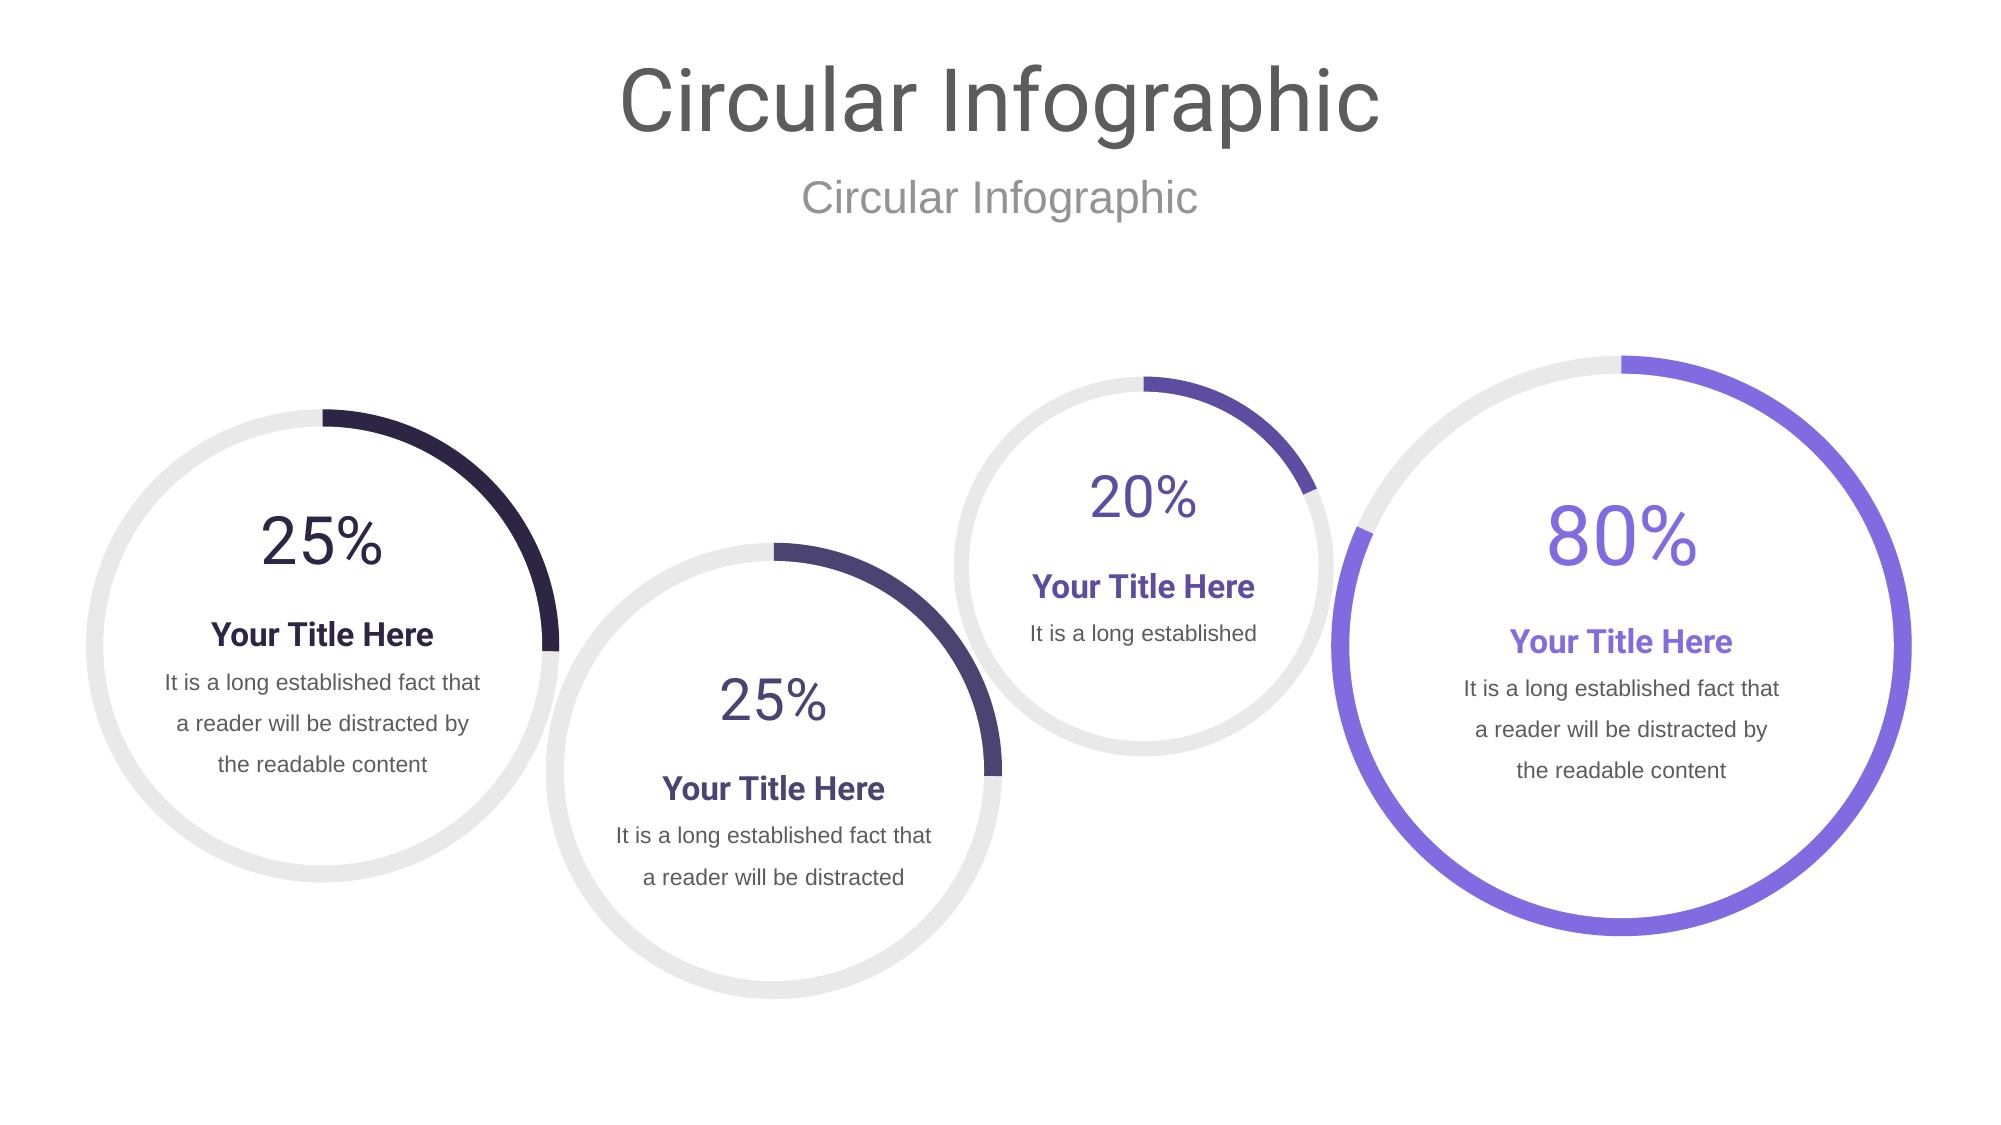

# Circular Infographic
Circular Infographic

20%
80%
25%
Your Title Here
It is a long established

Your Title Here
It is a long established fact that a reader will be distracted by the readable content
Your Title Here
It is a long established fact that a reader will be distracted by the readable content
25%
Your Title Here
It is a long established fact that a reader will be distracted